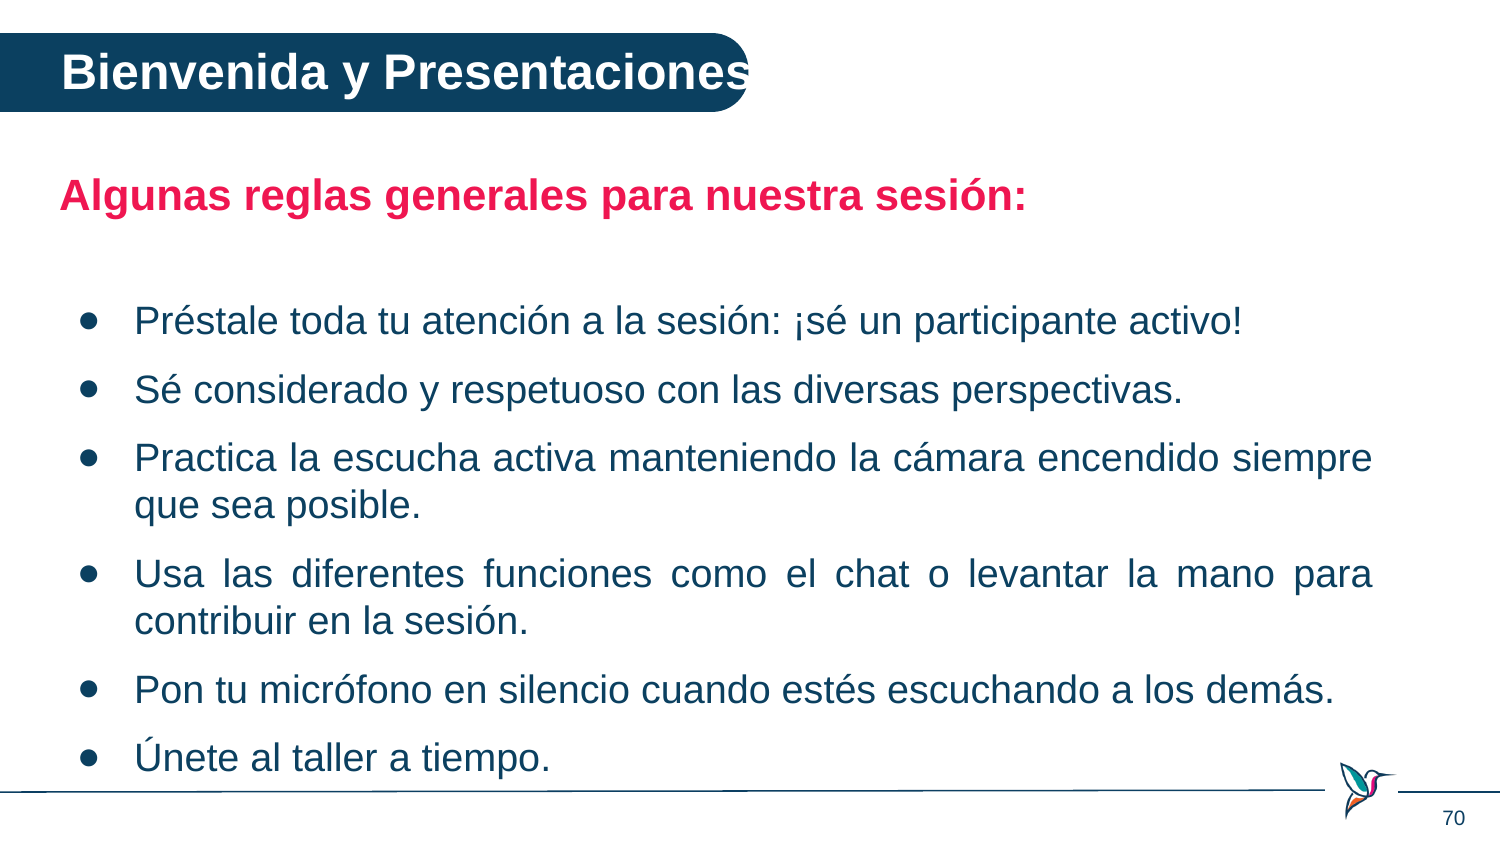

Bienvenida y Presentaciones
Algunas reglas generales para nuestra sesión:

Préstale toda tu atención a la sesión: ¡sé un participante activo!
Sé considerado y respetuoso con las diversas perspectivas.
Practica la escucha activa manteniendo la cámara encendido siempre que sea posible.
Usa las diferentes funciones como el chat o levantar la mano para contribuir en la sesión.
Pon tu micrófono en silencio cuando estés escuchando a los demás.
Únete al taller a tiempo.